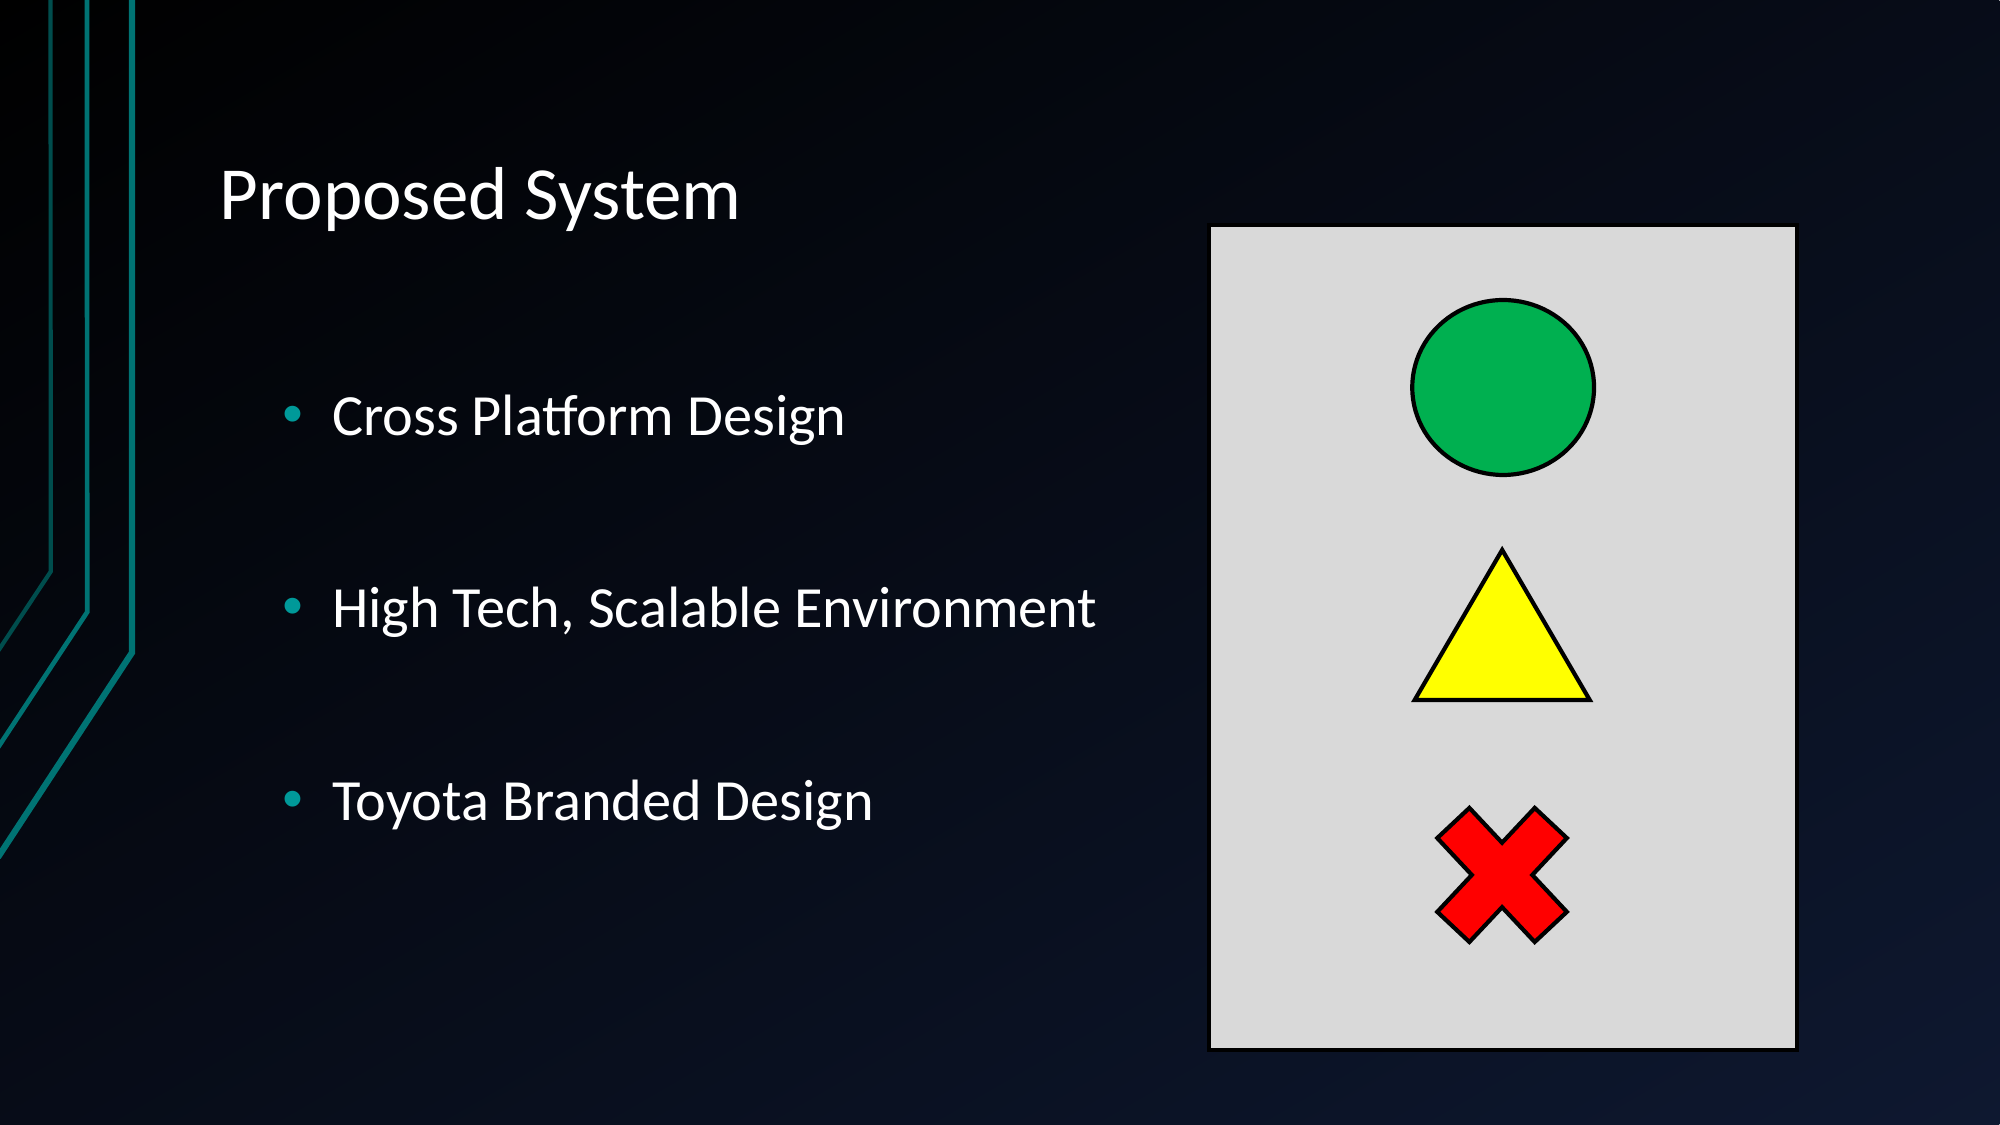

# Proposed System

Cross Platform Design

High Tech, Scalable Environment

Toyota Branded Design